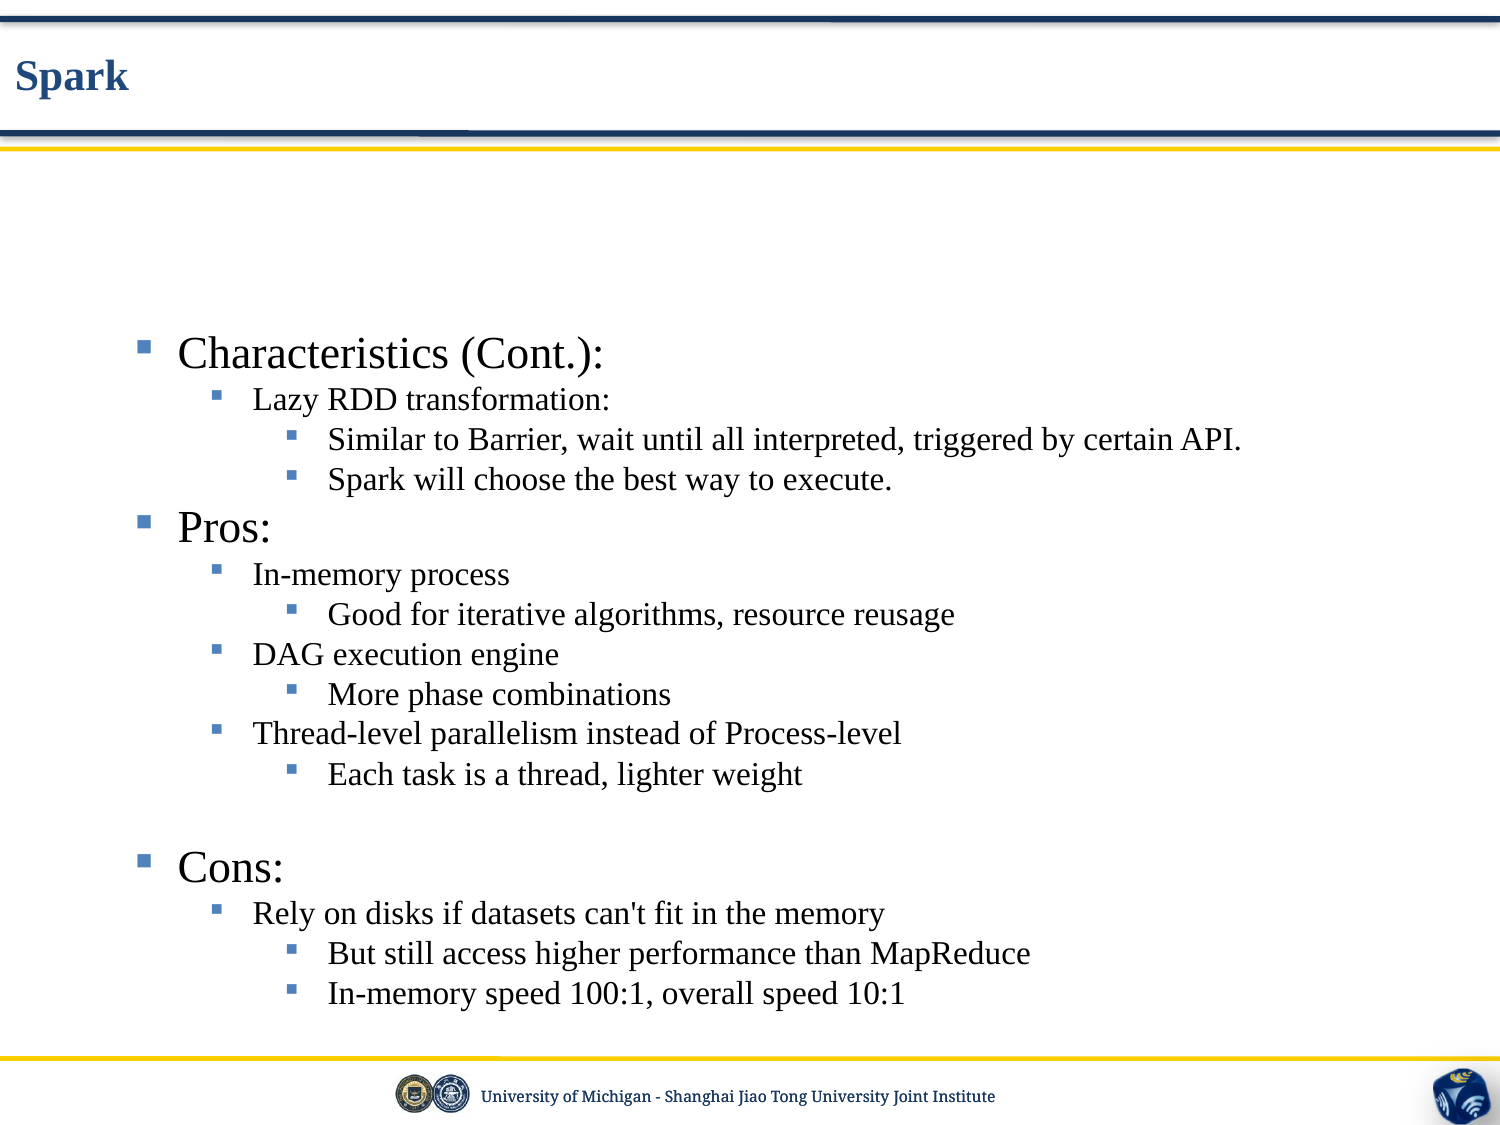

Spark

Characteristics (Cont.):
Lazy RDD transformation:
Similar to Barrier, wait until all interpreted, triggered by certain API.
Spark will choose the best way to execute.
Pros:
In-memory process
Good for iterative algorithms, resource reusage
DAG execution engine
More phase combinations
Thread-level parallelism instead of Process-level
Each task is a thread, lighter weight

Cons:
Rely on disks if datasets can't fit in the memory
But still access higher performance than MapReduce
In-memory speed 100:1, overall speed 10:1